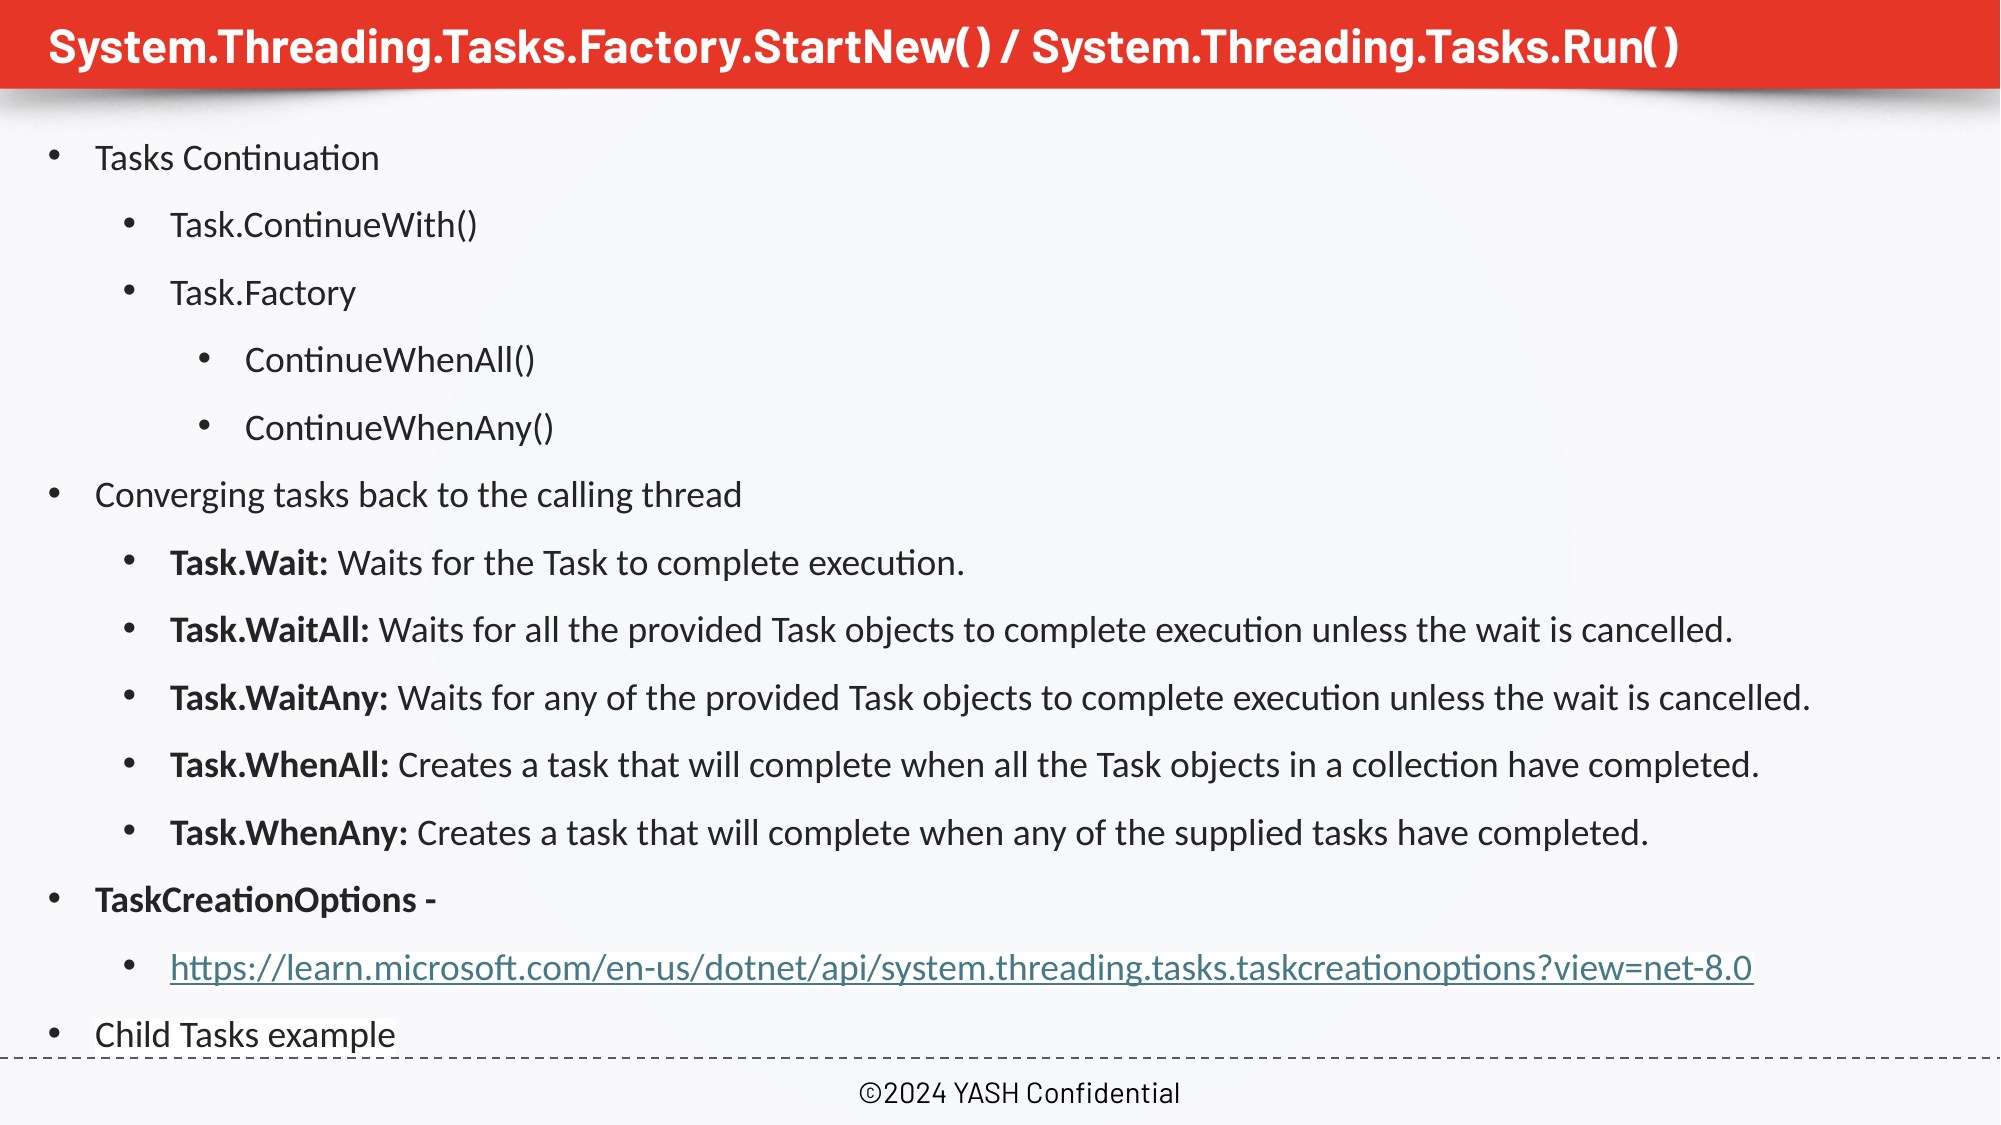

# System.Threading.Tasks.Factory.StartNew() / System.Threading.Tasks.Run()
Tasks Continuation
Task.ContinueWith()
Task.Factory
ContinueWhenAll()
ContinueWhenAny()
Converging tasks back to the calling thread
Task.Wait: Waits for the Task to complete execution.
Task.WaitAll: Waits for all the provided Task objects to complete execution unless the wait is cancelled.
Task.WaitAny: Waits for any of the provided Task objects to complete execution unless the wait is cancelled.
Task.WhenAll: Creates a task that will complete when all the Task objects in a collection have completed.
Task.WhenAny: Creates a task that will complete when any of the supplied tasks have completed.
TaskCreationOptions -
https://learn.microsoft.com/en-us/dotnet/api/system.threading.tasks.taskcreationoptions?view=net-8.0
Child Tasks example